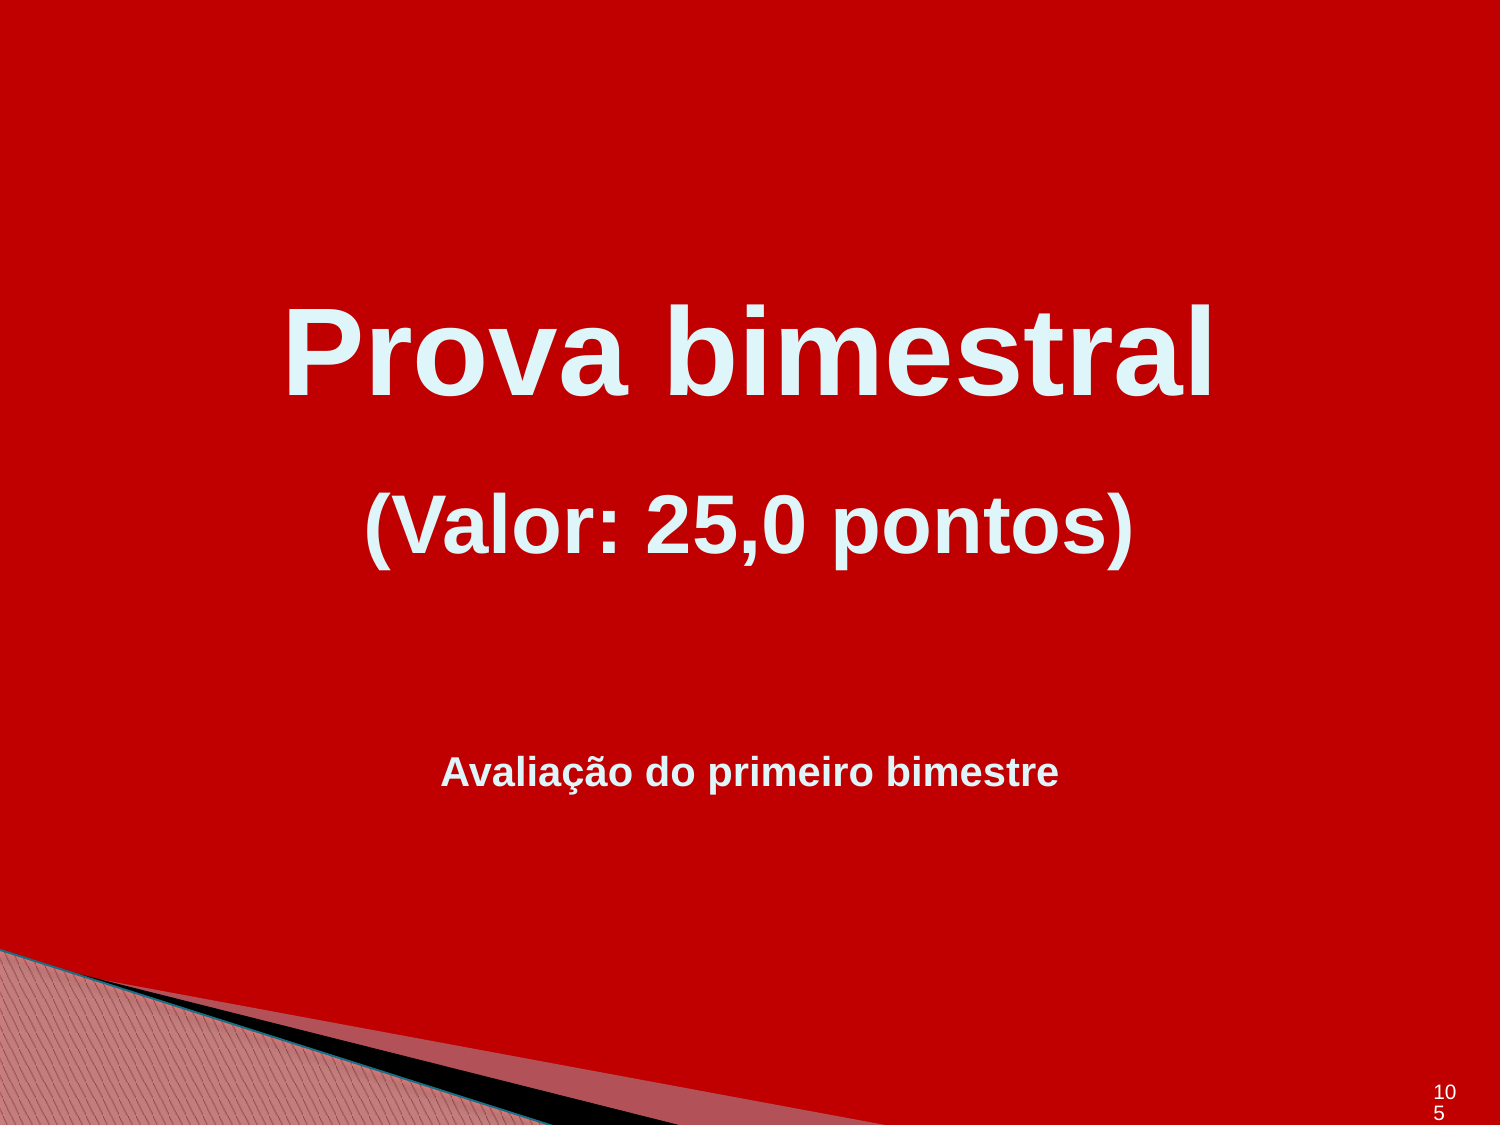

# Prova bimestral (Valor: 25,0 pontos) Avaliação do primeiro bimestre
105